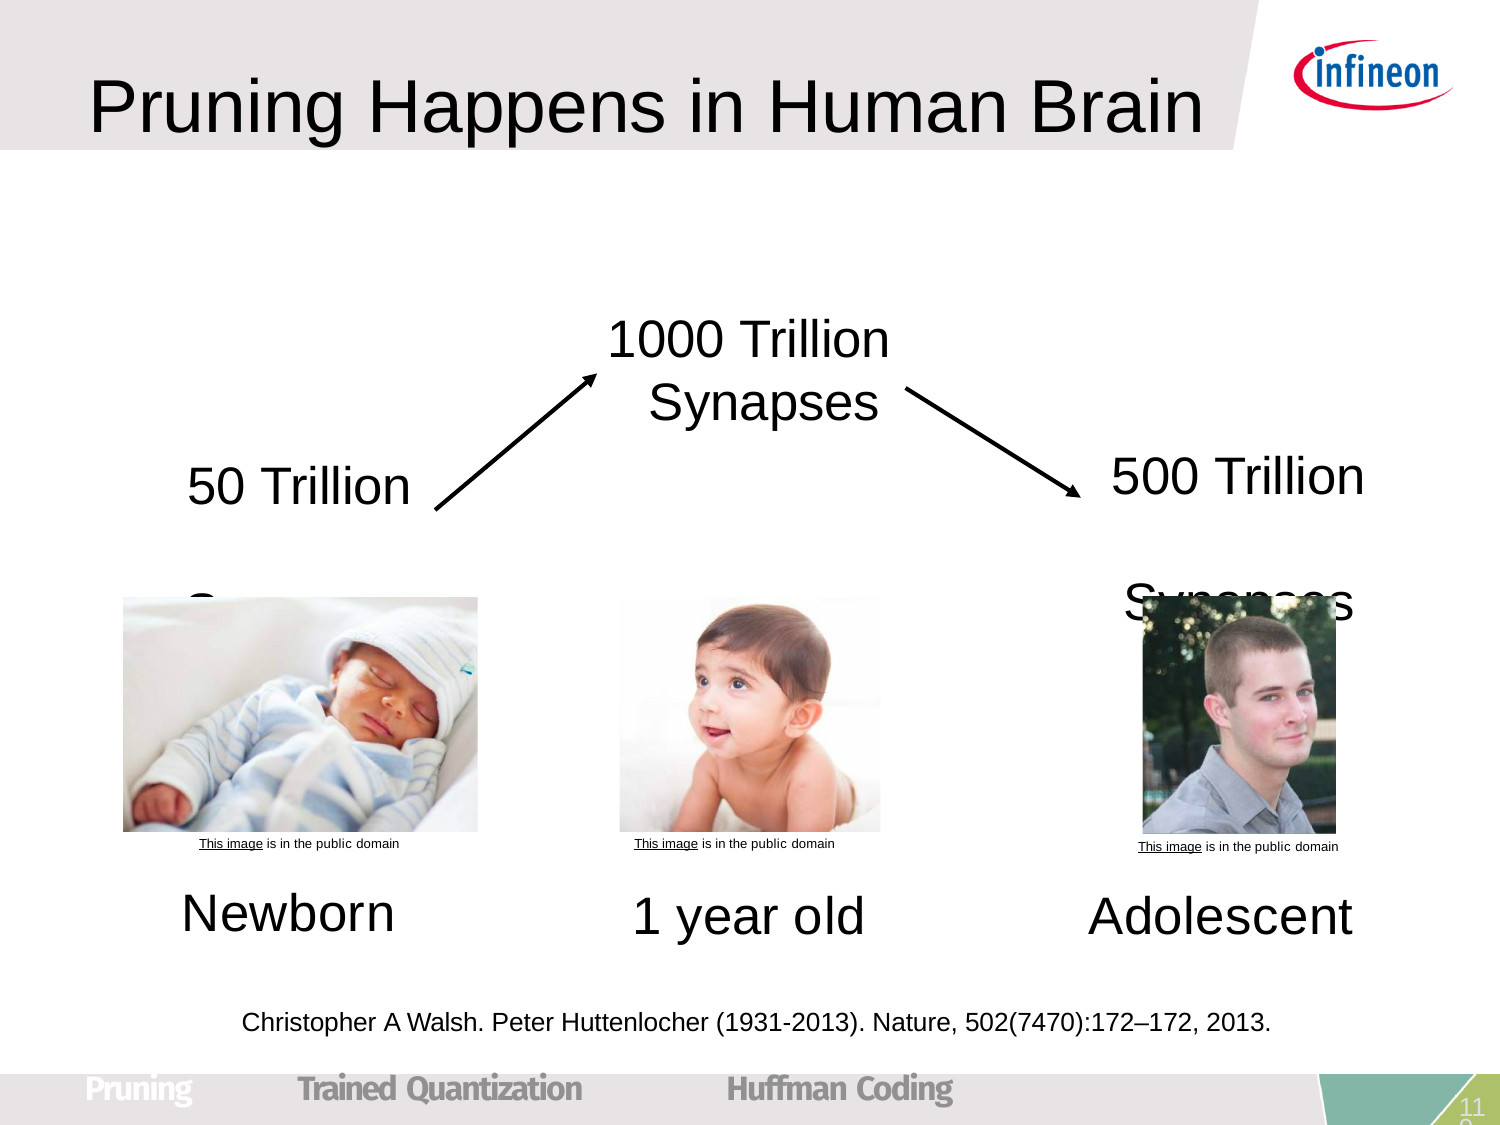

# Pruning Happens	in Human Brain
1000 Trillion  Synapses

500 Trillion  Synapses
50 Trillion  Synapses

This image is in the public domain
This image is in the public domain
This image is in the public domain
Newborn
1 year old	Adolescent
Christopher A Walsh. Peter Huttenlocher (1931-2013). Nature, 502(7470):172–172, 2013.
Pruning
Trained Quantization
Huffman Coding
119